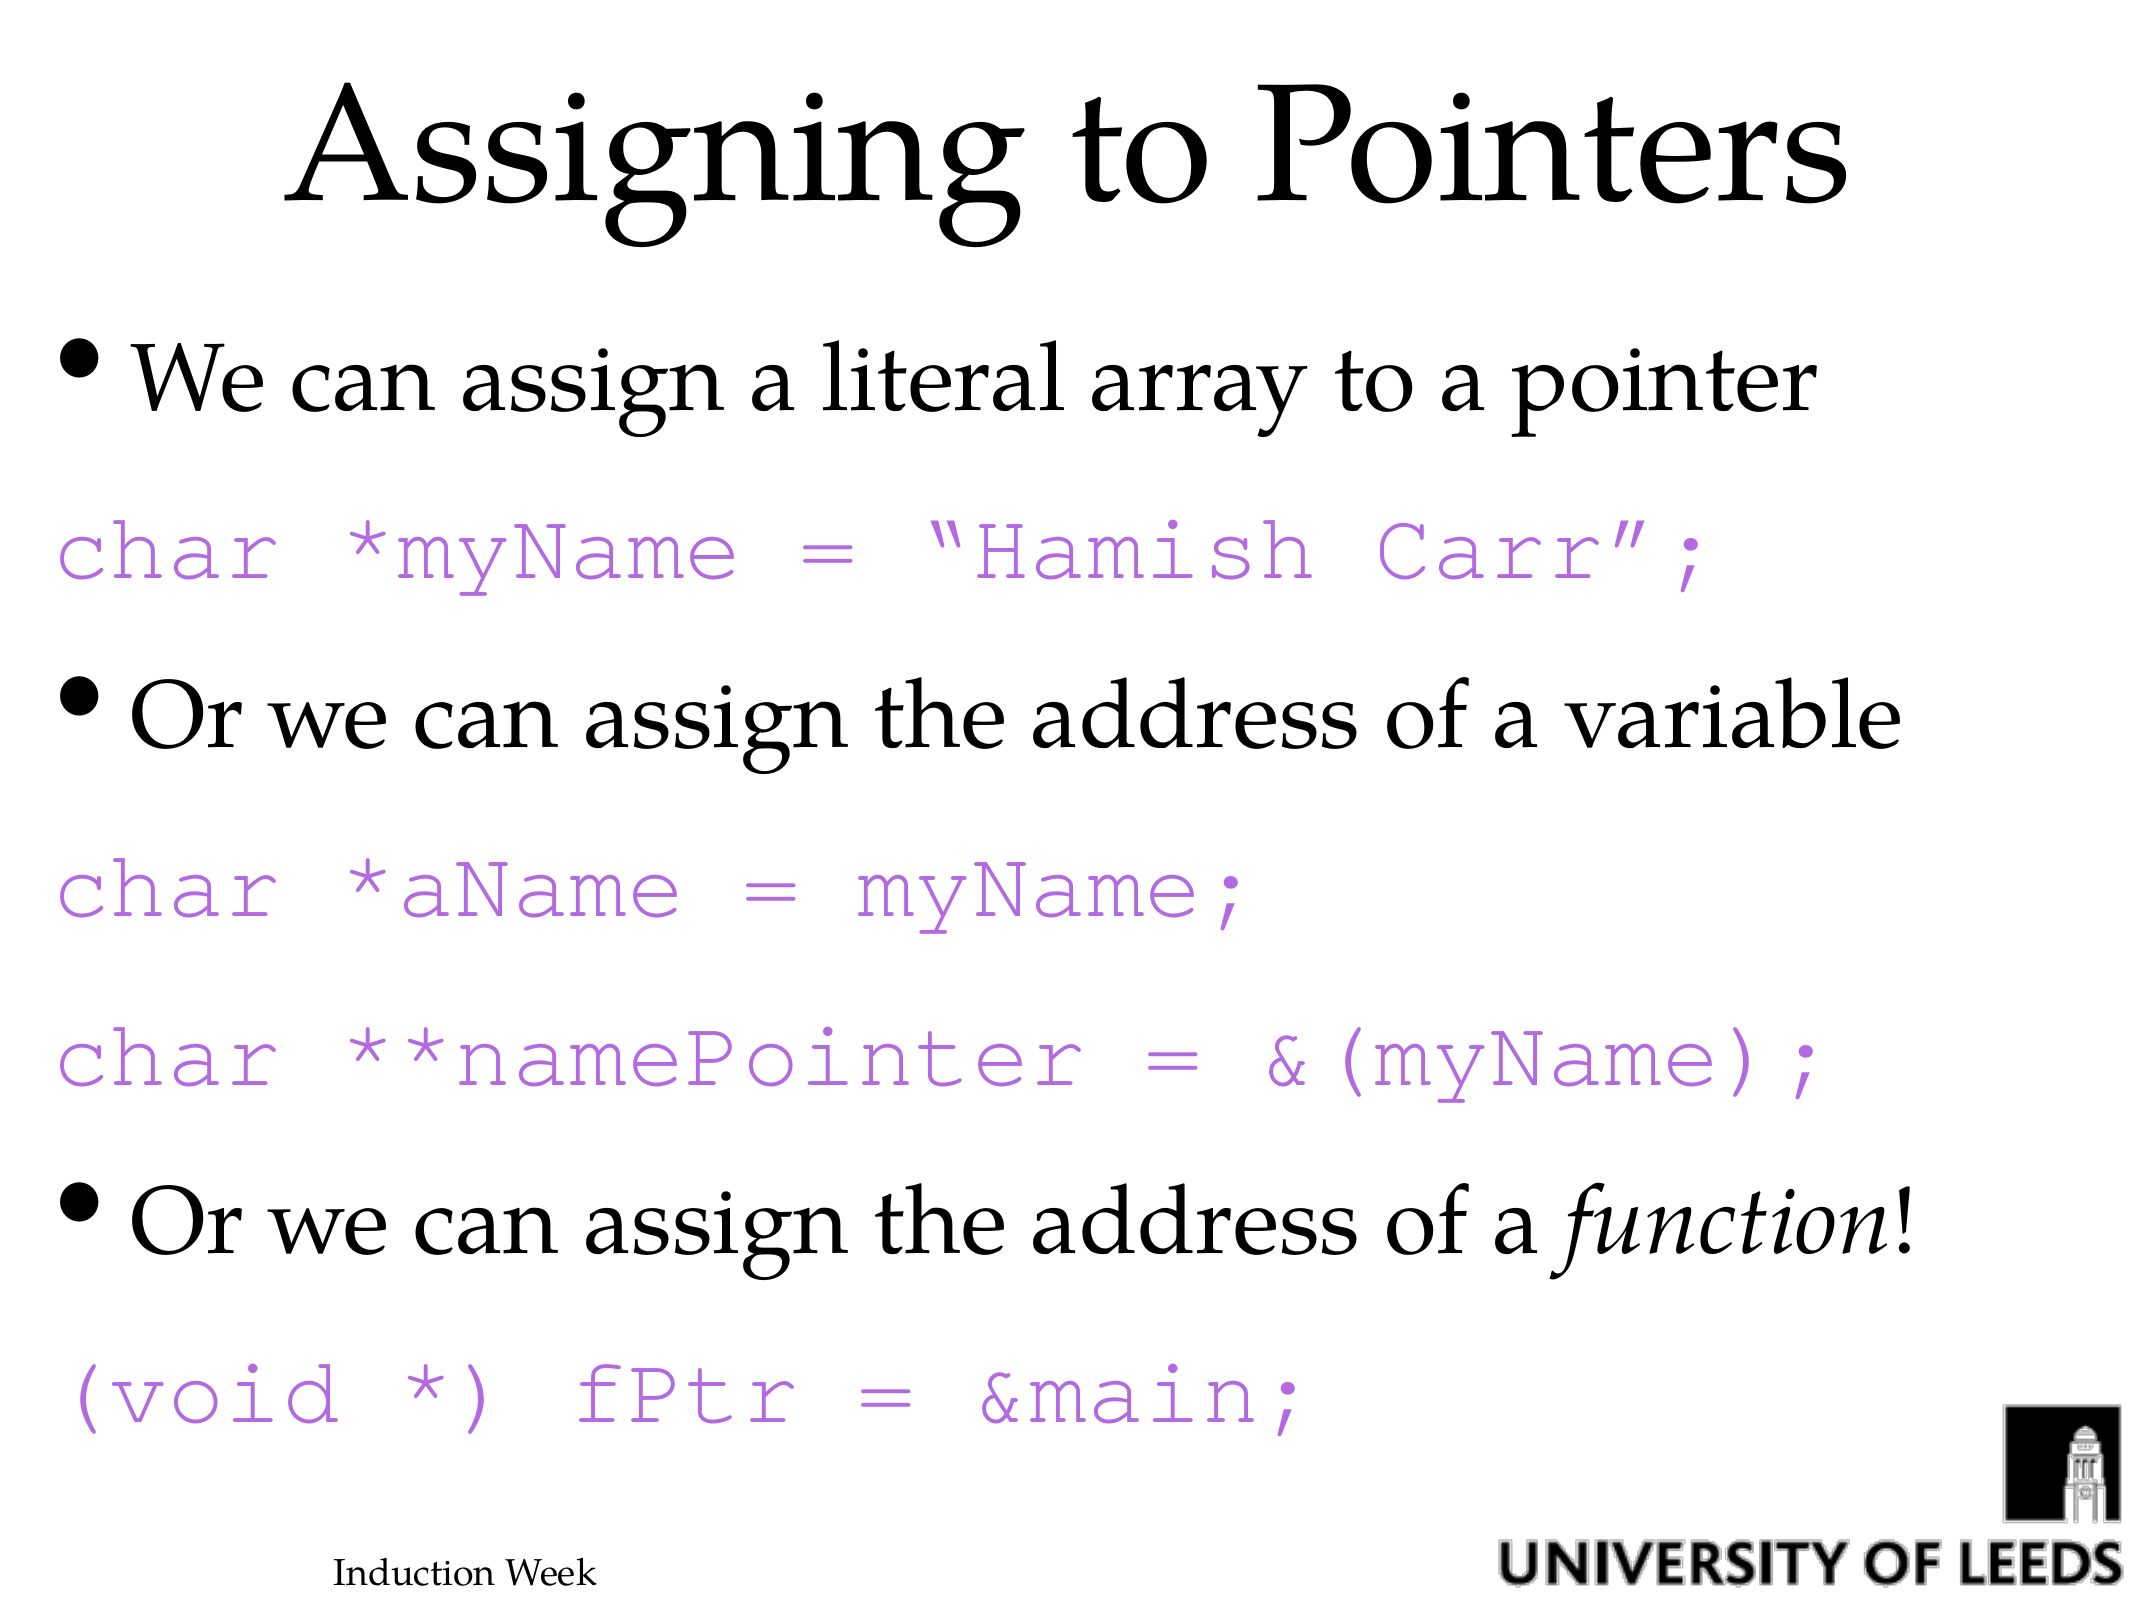

# Assigning to Pointers
We can assign a literal array to a pointer
char *myName = “Hamish Carr”;
Or we can assign the address of a variable
char *aName = myName;
char **namePointer = &(myName);
Or we can assign the address of a function!
(void *) fPtr = &main;